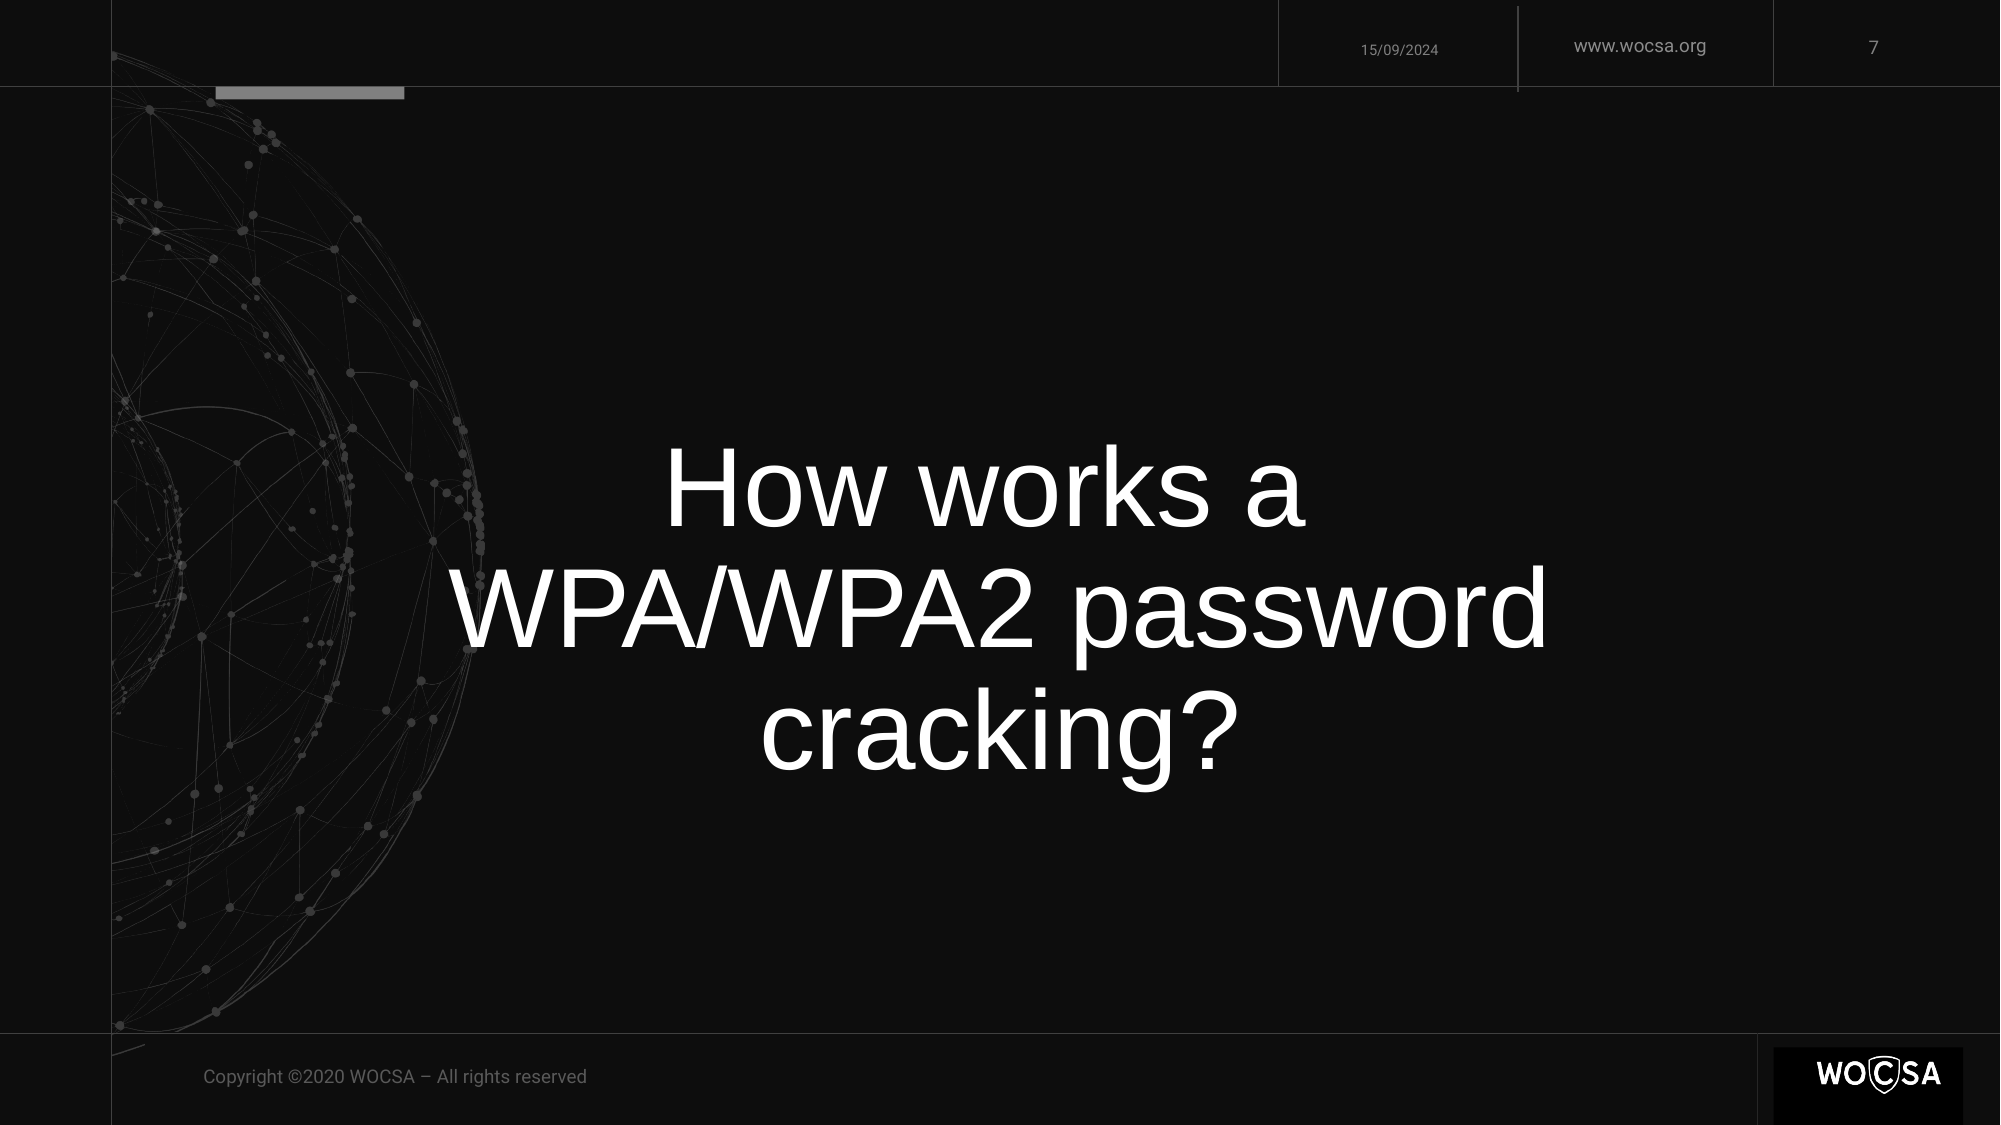

15/09/2024
# How works a WPA/WPA2 password cracking?